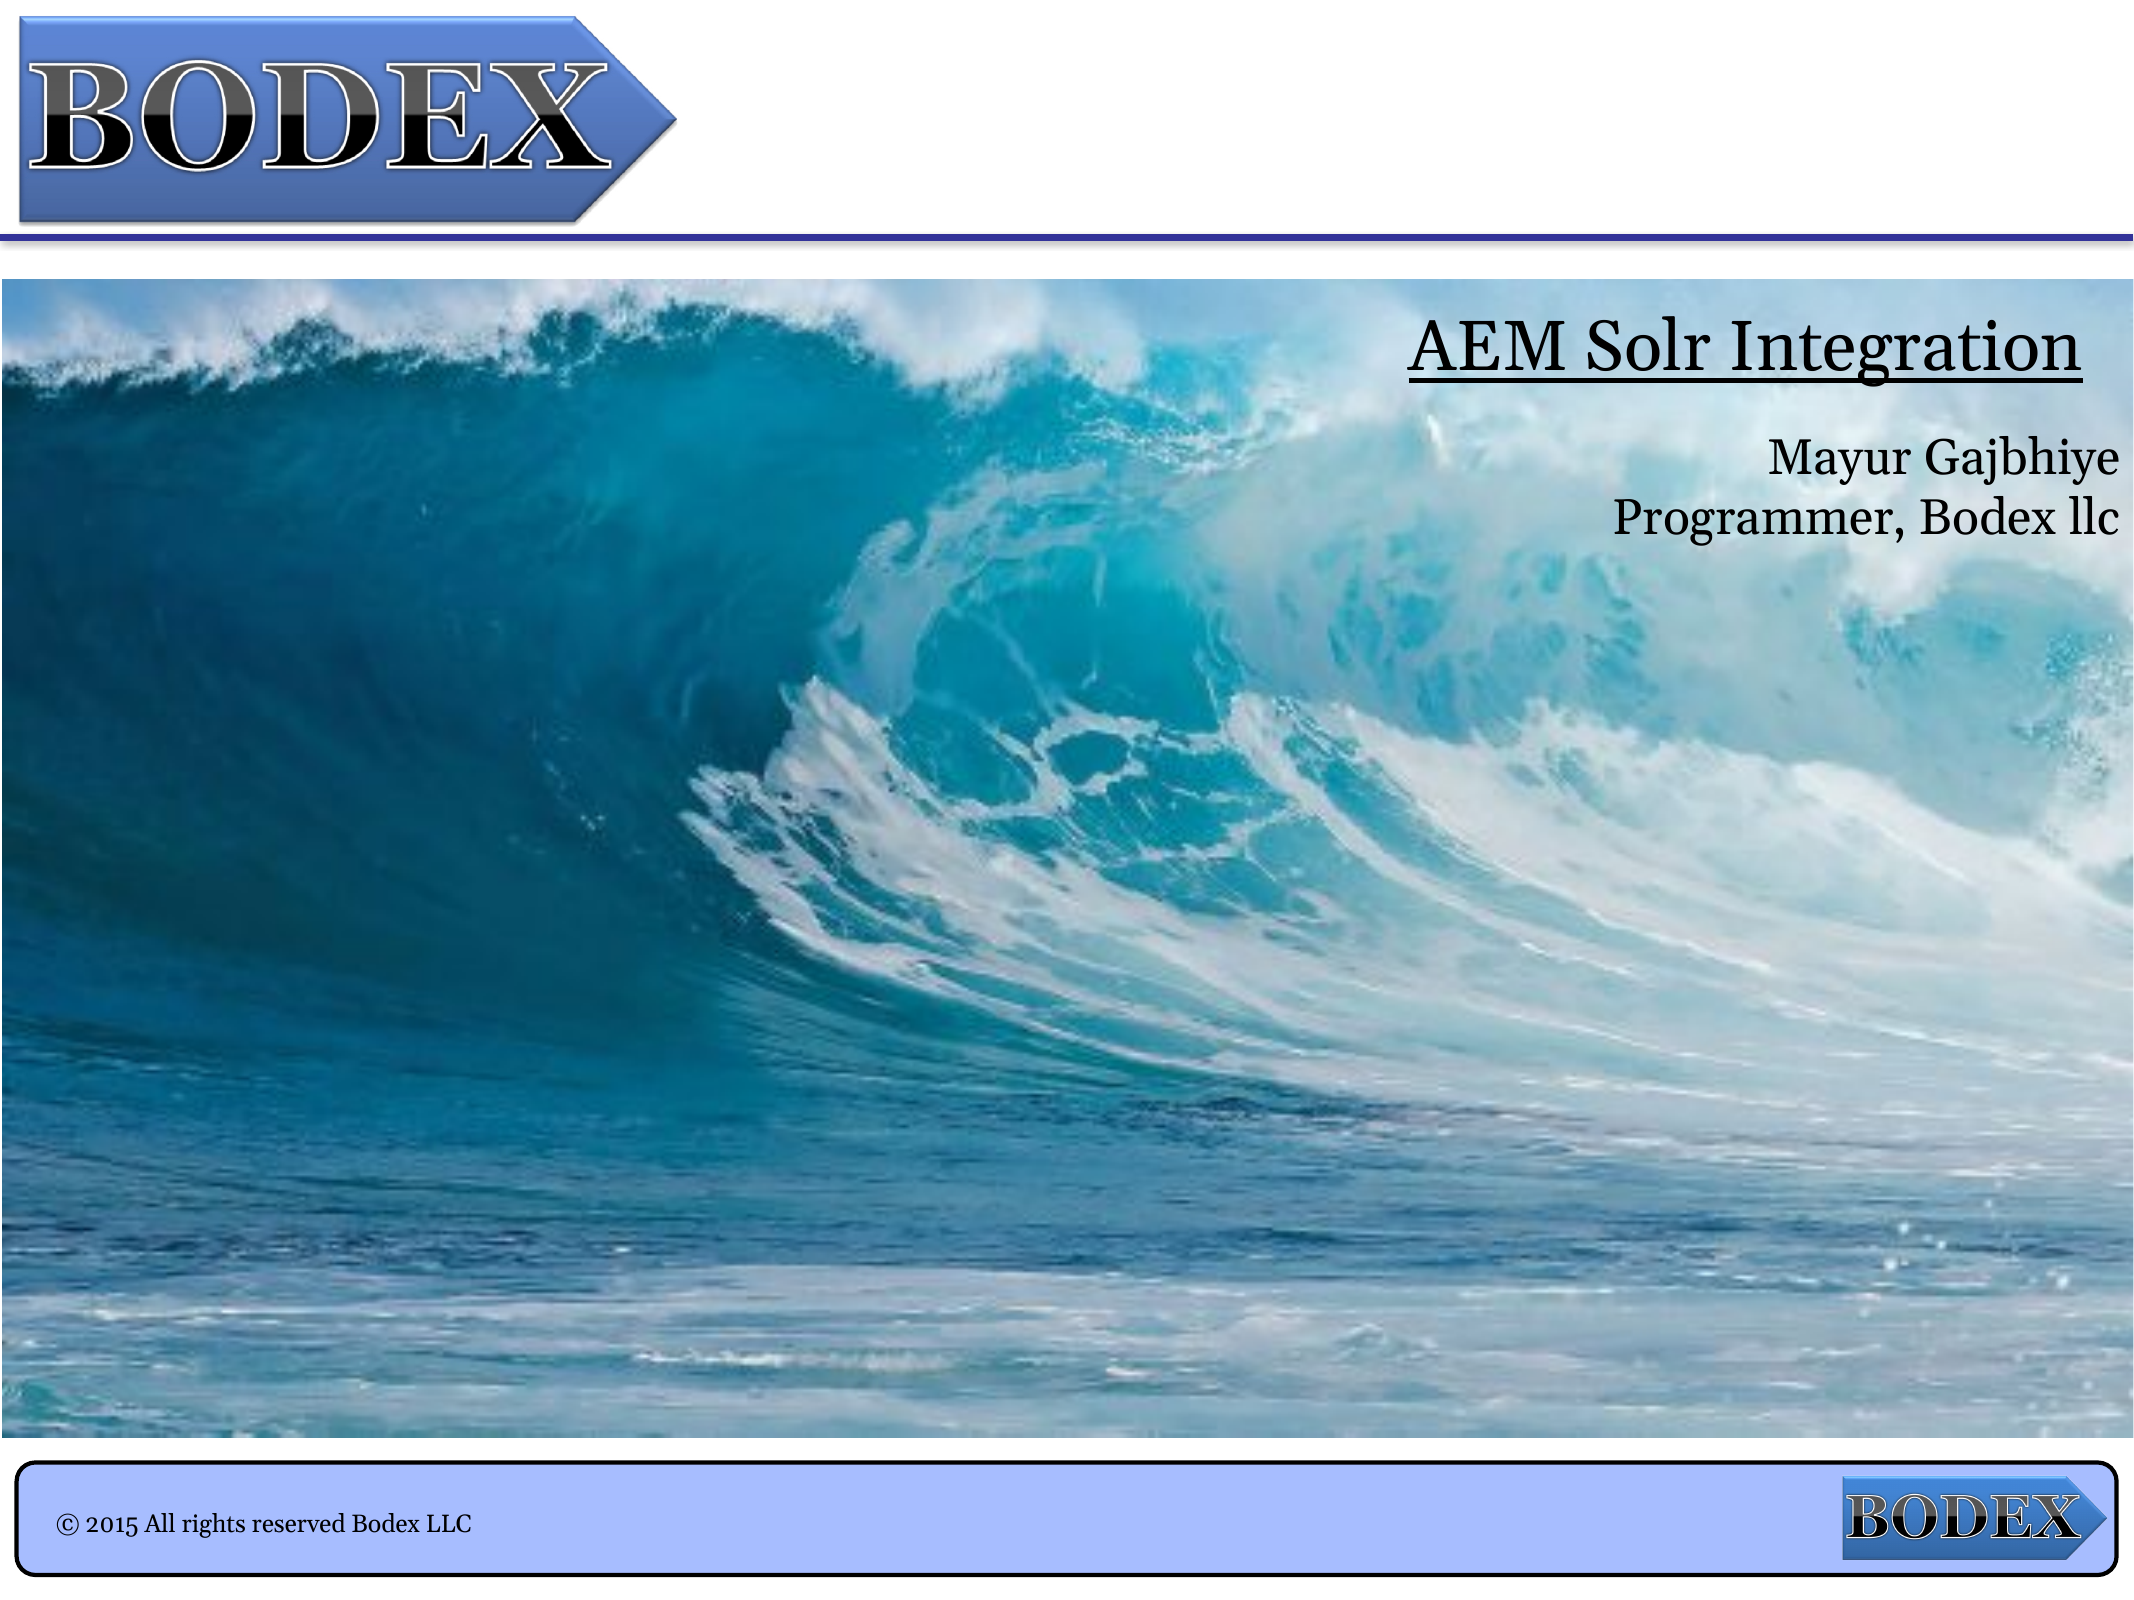

# AEM Solr Integration
Mayur Gajbhiye
Programmer, Bodex llc